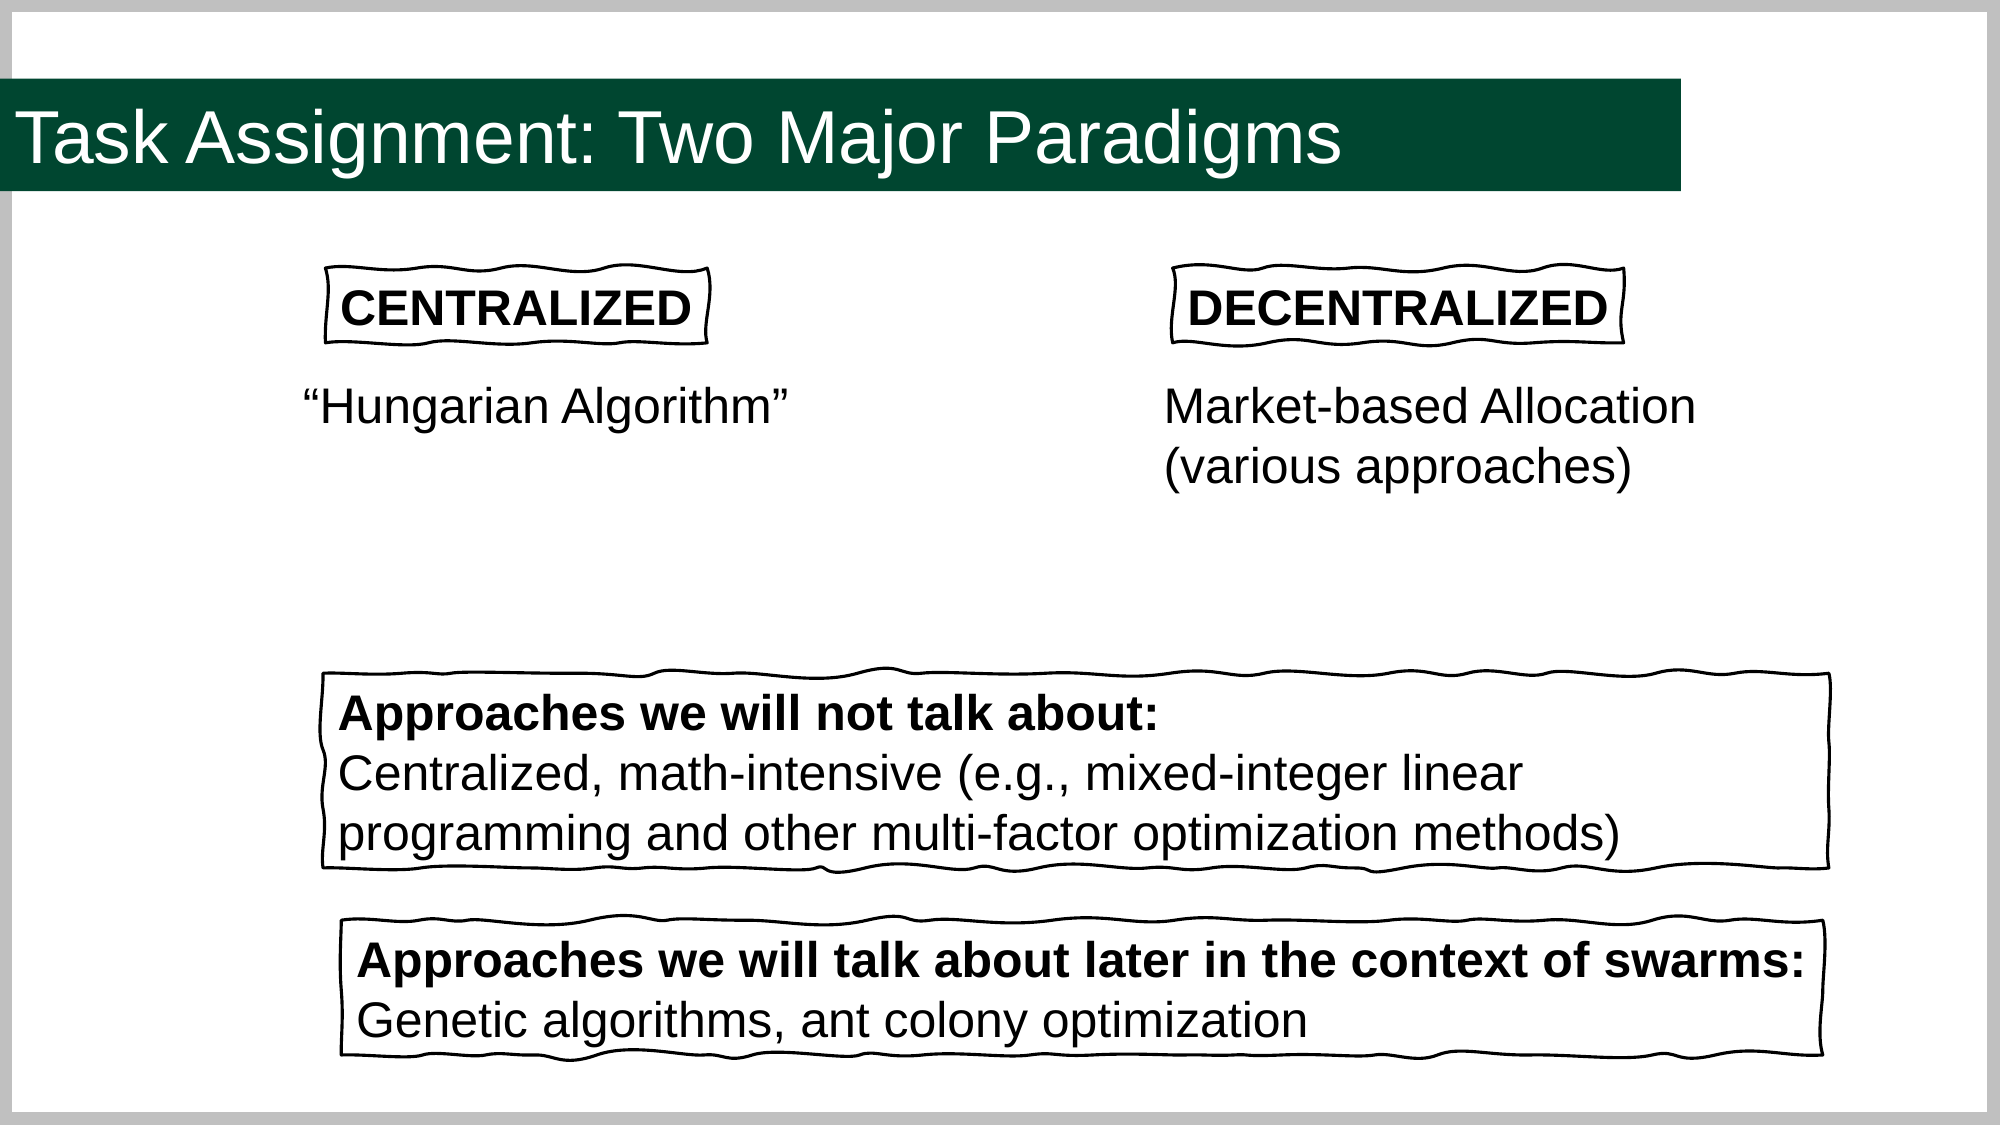

Task Assignment: Two Major Paradigms
CENTRALIZED
DECENTRALIZED
“Hungarian Algorithm”
Market-based Allocation
(various approaches)
Approaches we will not talk about:
Centralized, math-intensive (e.g., mixed-integer linear programming and other multi-factor optimization methods)
Approaches we will talk about later in the context of swarms:
Genetic algorithms, ant colony optimization